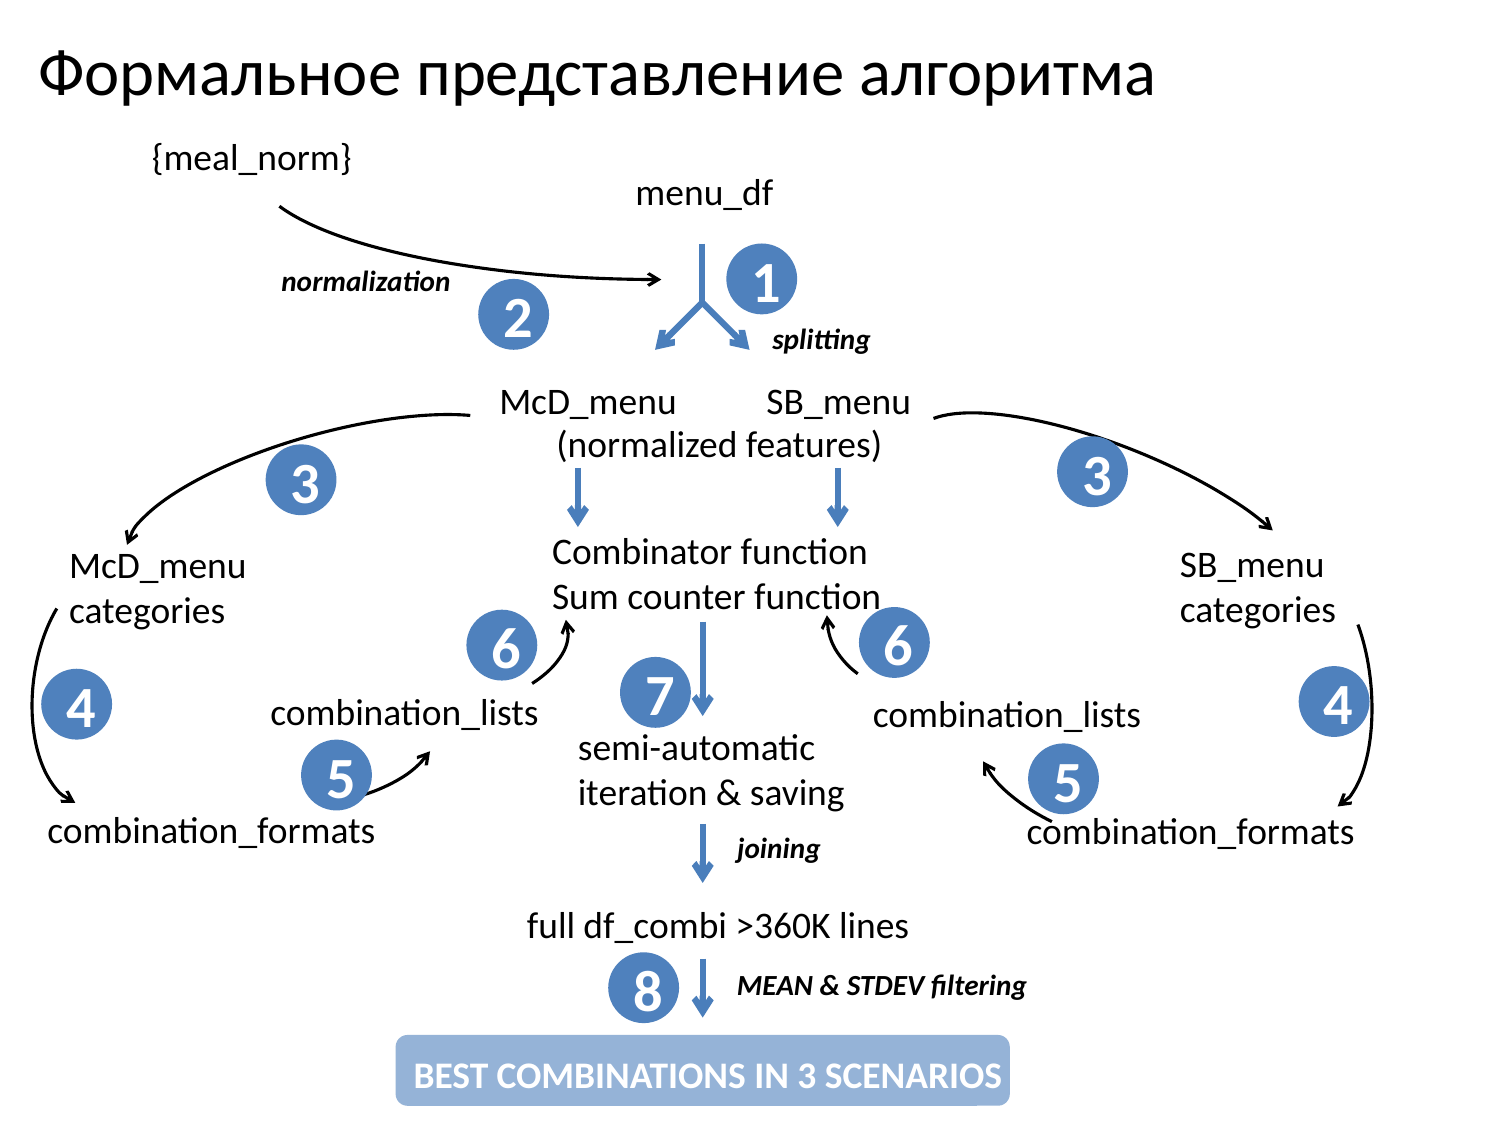

Формальное представление алгоритма

{meal_norm}
menu_df
normalization

splitting
McD_menu
SB_menu
(normalized features)

Combinator function
Sum counter function

SB_menu
categories
McD_menu
categories

combination_lists
combination_lists
semi-automatic
iteration & saving
combination_formats
combination_formats
joining
full df_combi >360K lines
MEAN & STDEV filtering

BEST COMBINATIONS IN 3 SCENARIOS
1
2
3
3
6
6
7
4
4
5
5
8